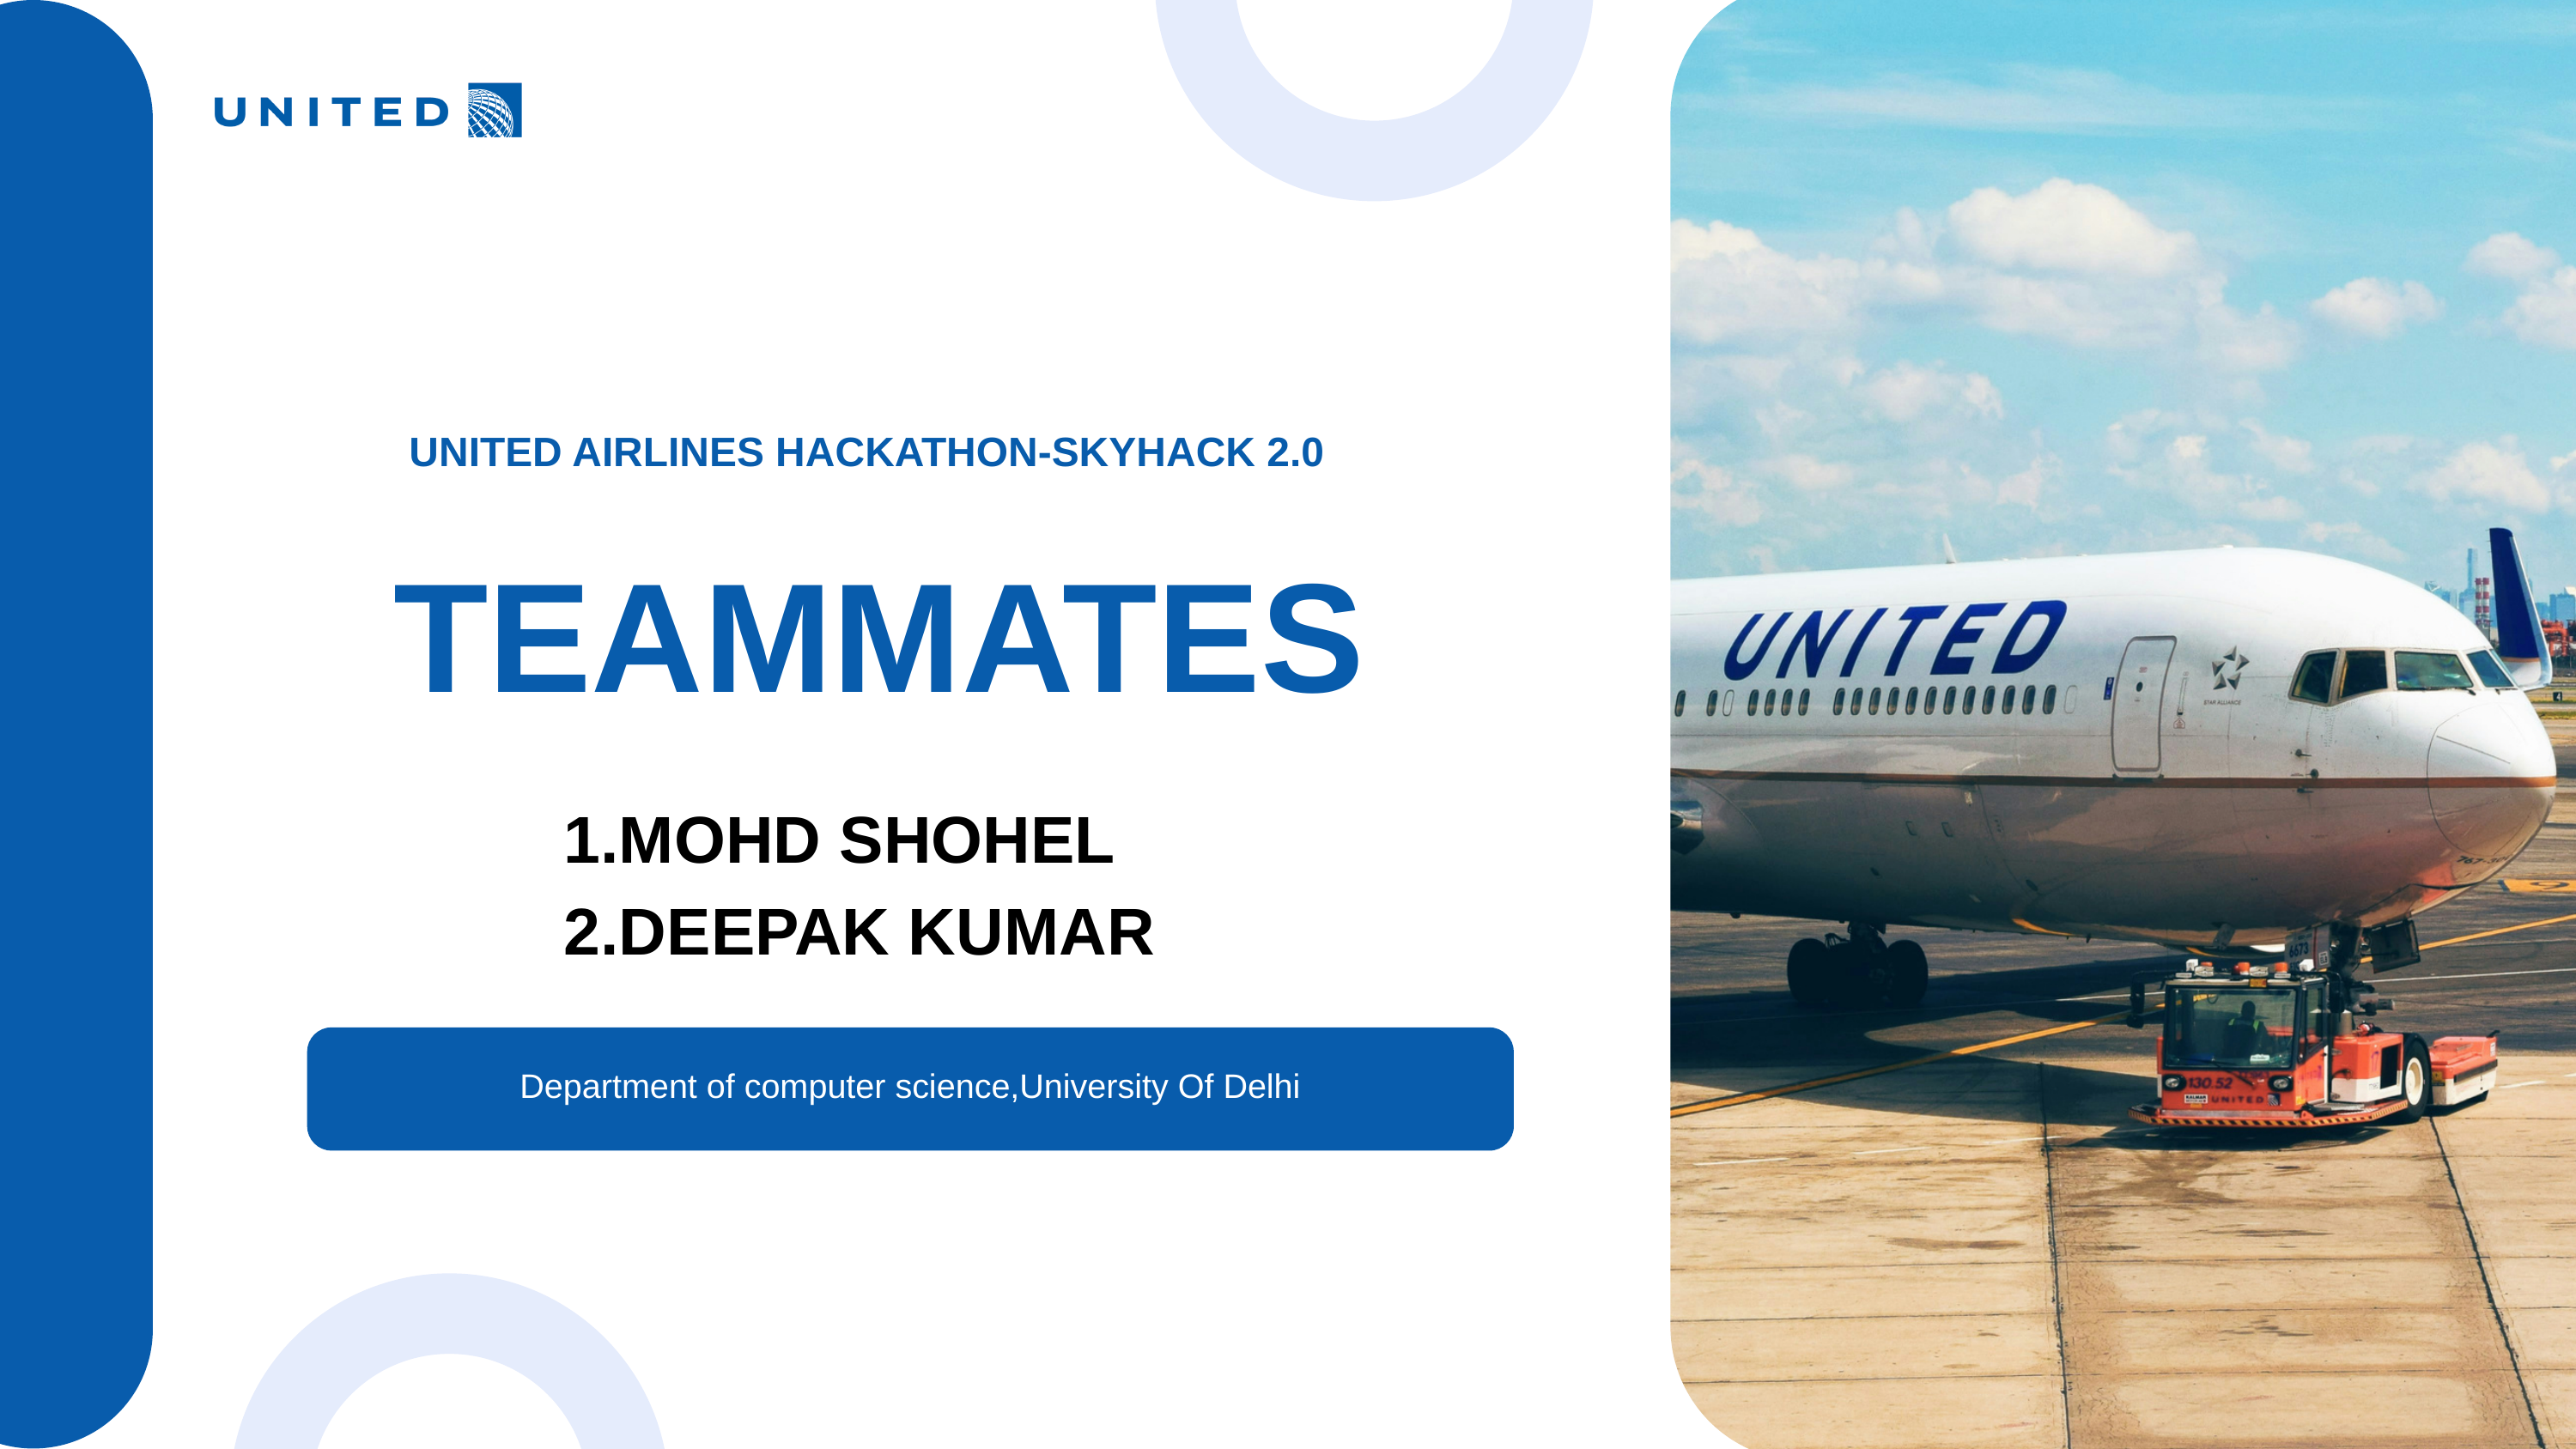

UNITED AIRLINES HACKATHON-SKYHACK 2.0
TEAMMATES
1.MOHD SHOHEL
2.DEEPAK KUMAR

Department of computer science,University Of Delhi